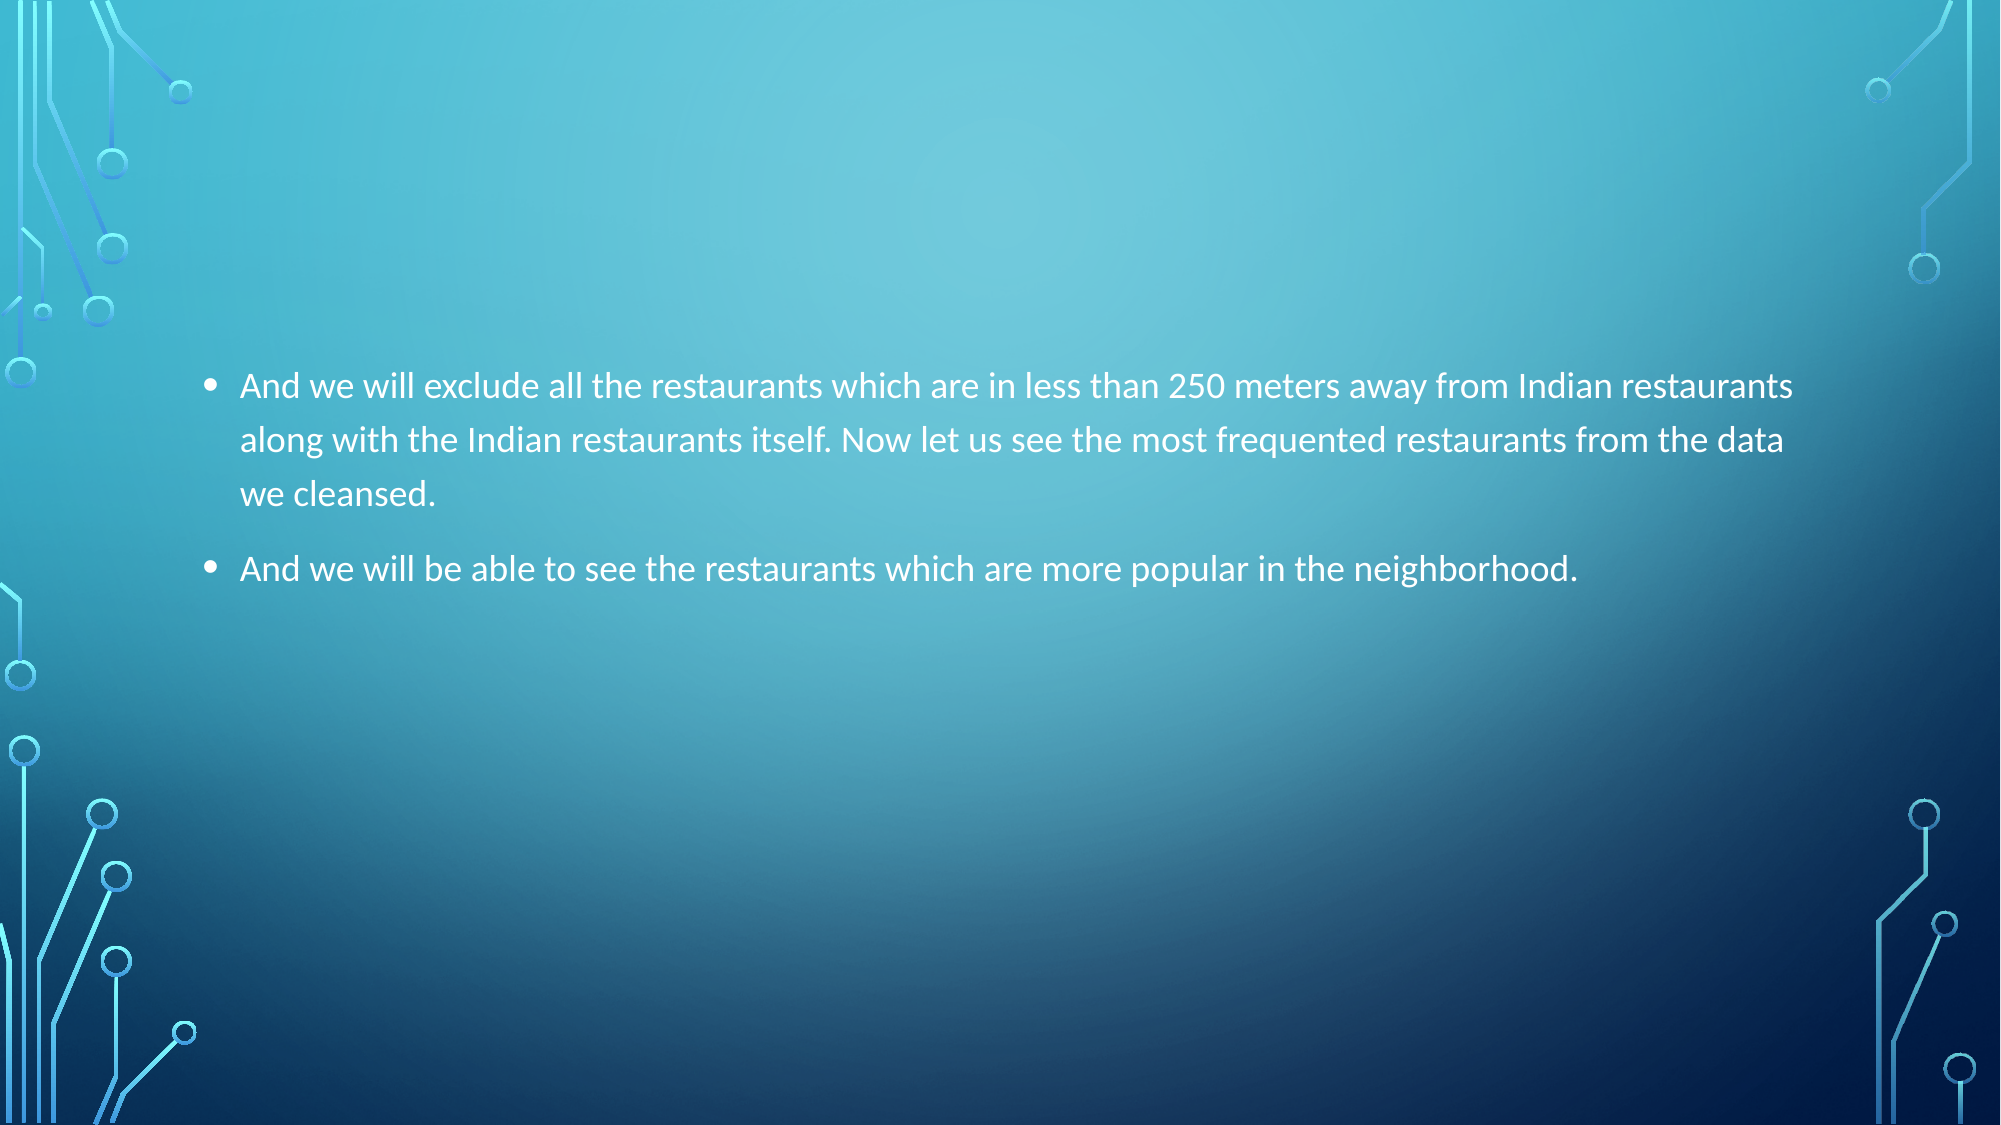

#
And we will exclude all the restaurants which are in less than 250 meters away from Indian restaurants along with the Indian restaurants itself. Now let us see the most frequented restaurants from the data we cleansed.
And we will be able to see the restaurants which are more popular in the neighborhood.